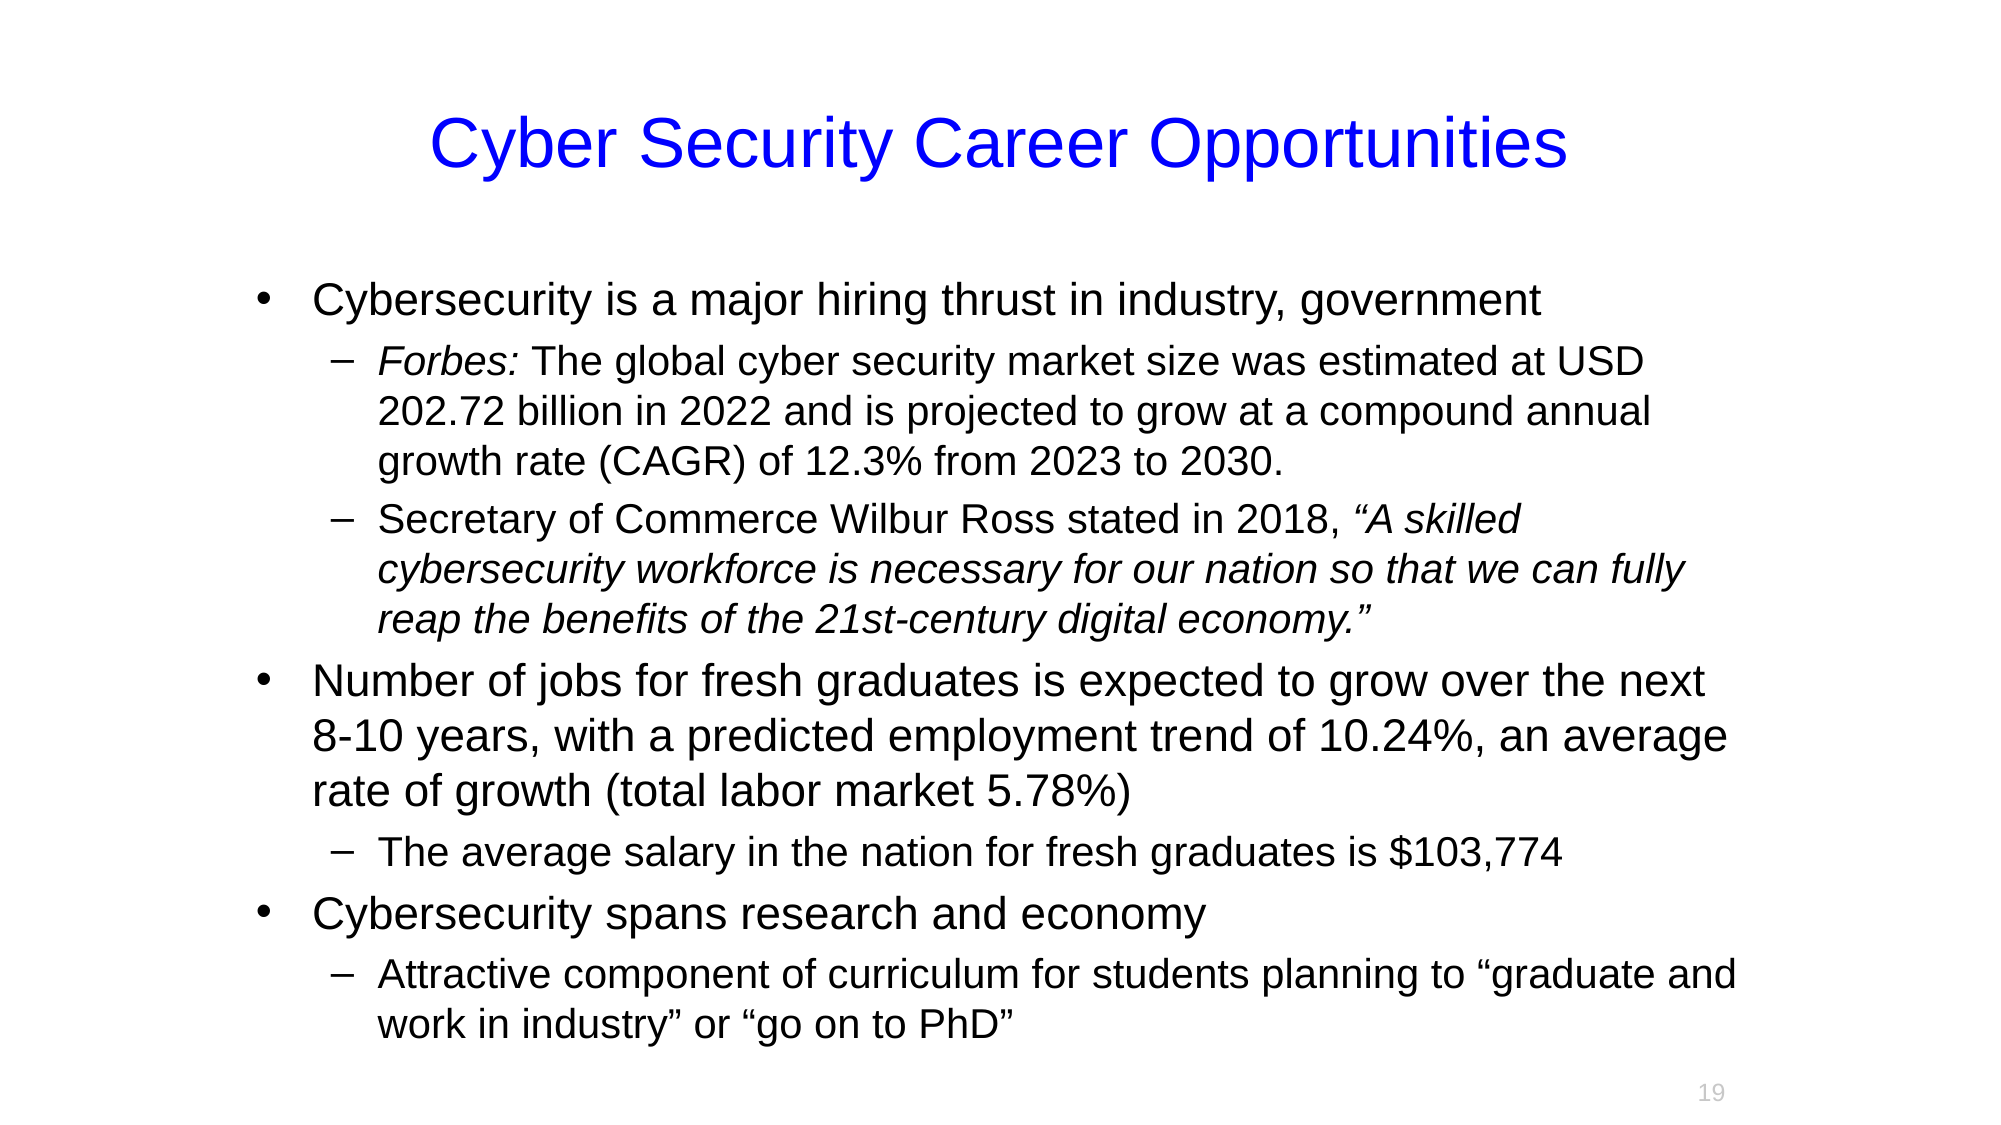

# Cyber Security Career Opportunities
Cybersecurity is a major hiring thrust in industry, government
Forbes: The global cyber security market size was estimated at USD 202.72 billion in 2022 and is projected to grow at a compound annual growth rate (CAGR) of 12.3% from 2023 to 2030.
Secretary of Commerce Wilbur Ross stated in 2018, “A skilled cybersecurity workforce is necessary for our nation so that we can fully reap the benefits of the 21st-century digital economy.”
Number of jobs for fresh graduates is expected to grow over the next 8-10 years, with a predicted employment trend of 10.24%, an average rate of growth (total labor market 5.78%)
The average salary in the nation for fresh graduates is $103,774
Cybersecurity spans research and economy
Attractive component of curriculum for students planning to “graduate and work in industry” or “go on to PhD”
19